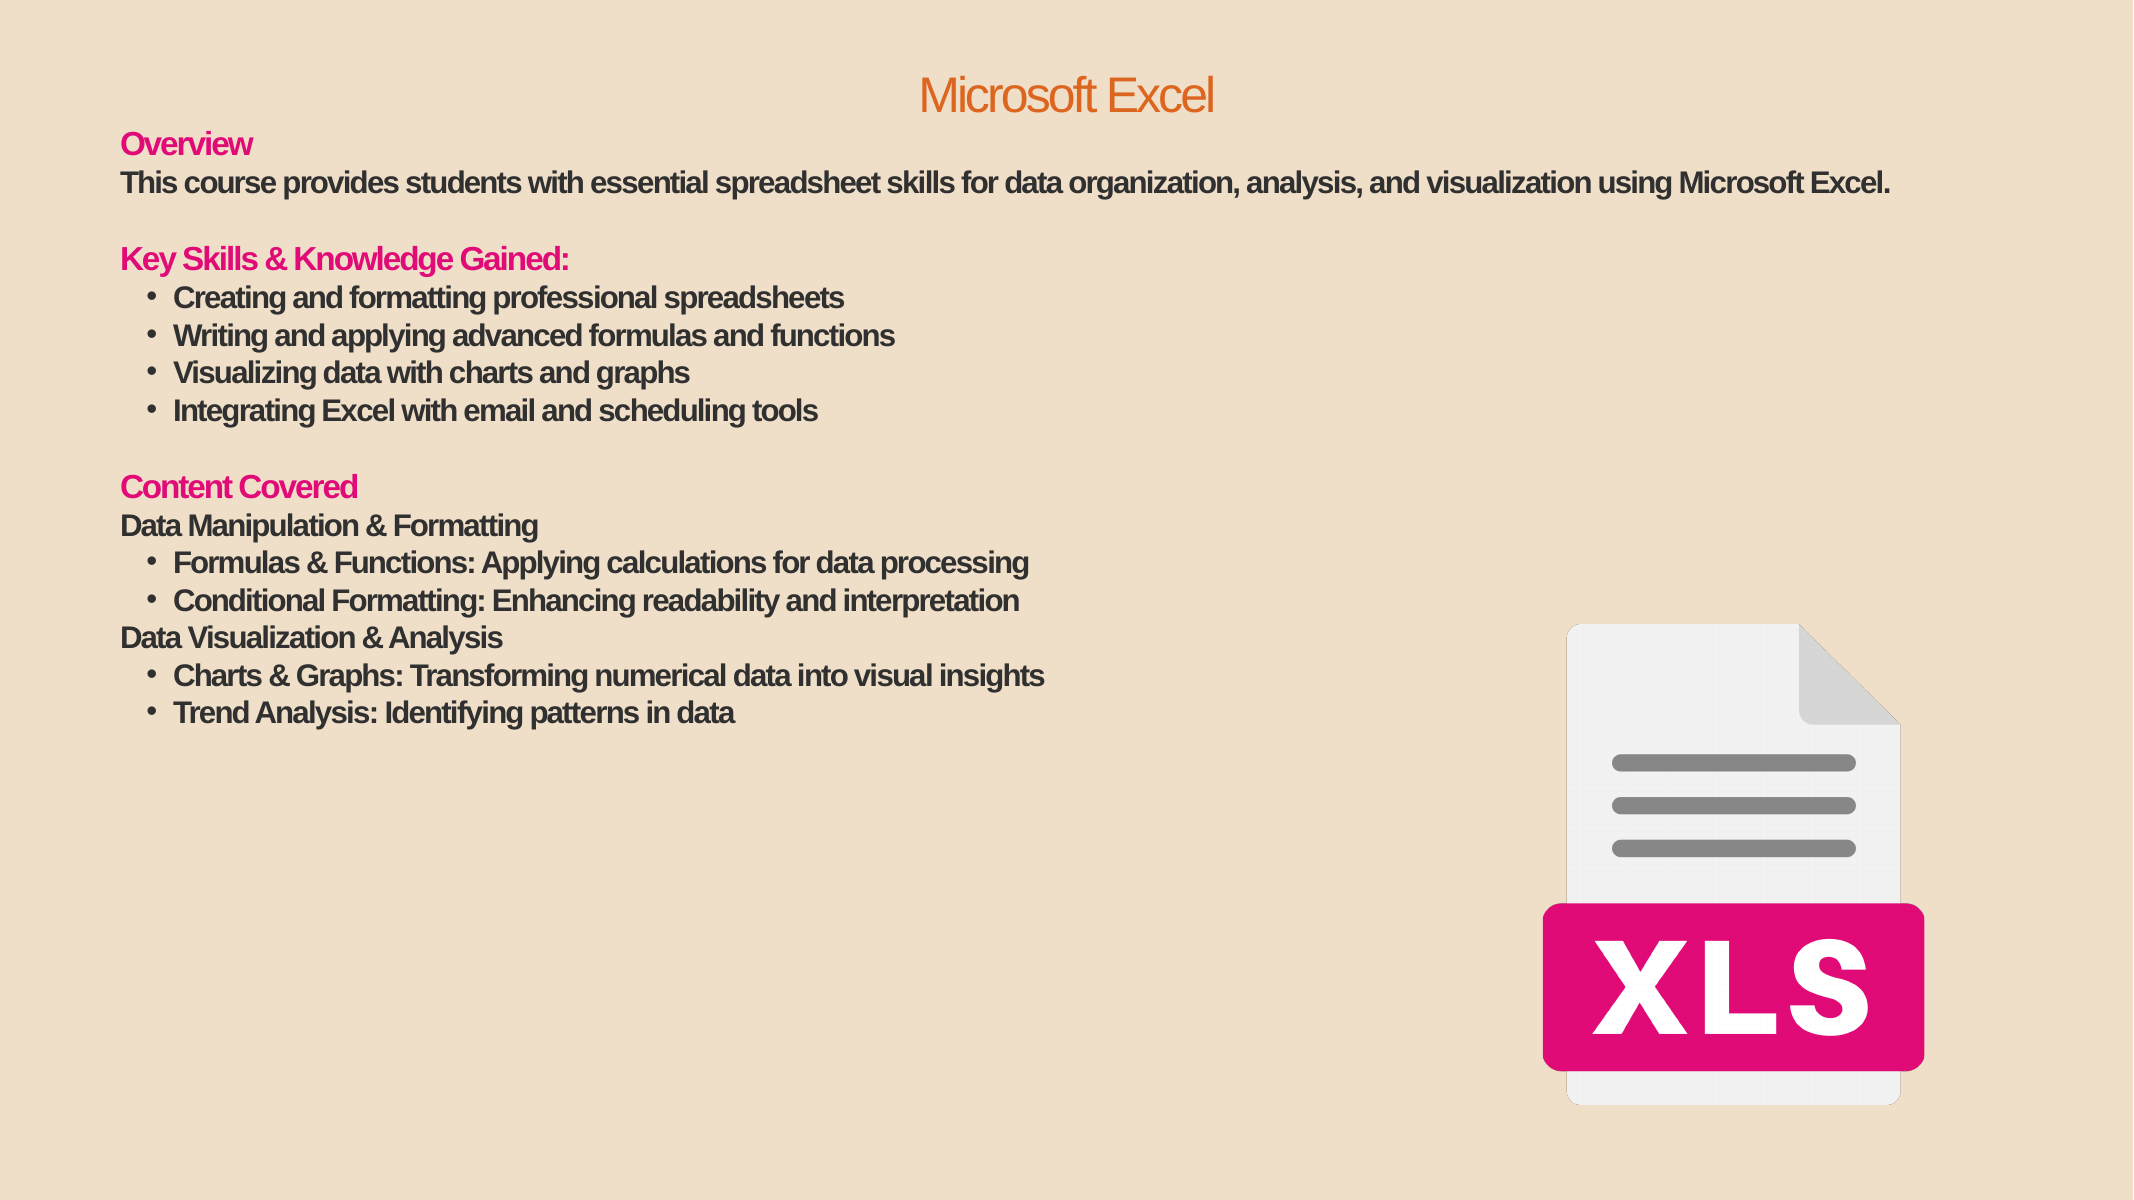

Microsoft Excel
Overview
This course provides students with essential spreadsheet skills for data organization, analysis, and visualization using Microsoft Excel.

Key Skills & Knowledge Gained:
Creating and formatting professional spreadsheets
Writing and applying advanced formulas and functions
Visualizing data with charts and graphs
Integrating Excel with email and scheduling tools

Content Covered
Data Manipulation & Formatting
Formulas & Functions: Applying calculations for data processing
Conditional Formatting: Enhancing readability and interpretation
Data Visualization & Analysis
Charts & Graphs: Transforming numerical data into visual insights
Trend Analysis: Identifying patterns in data